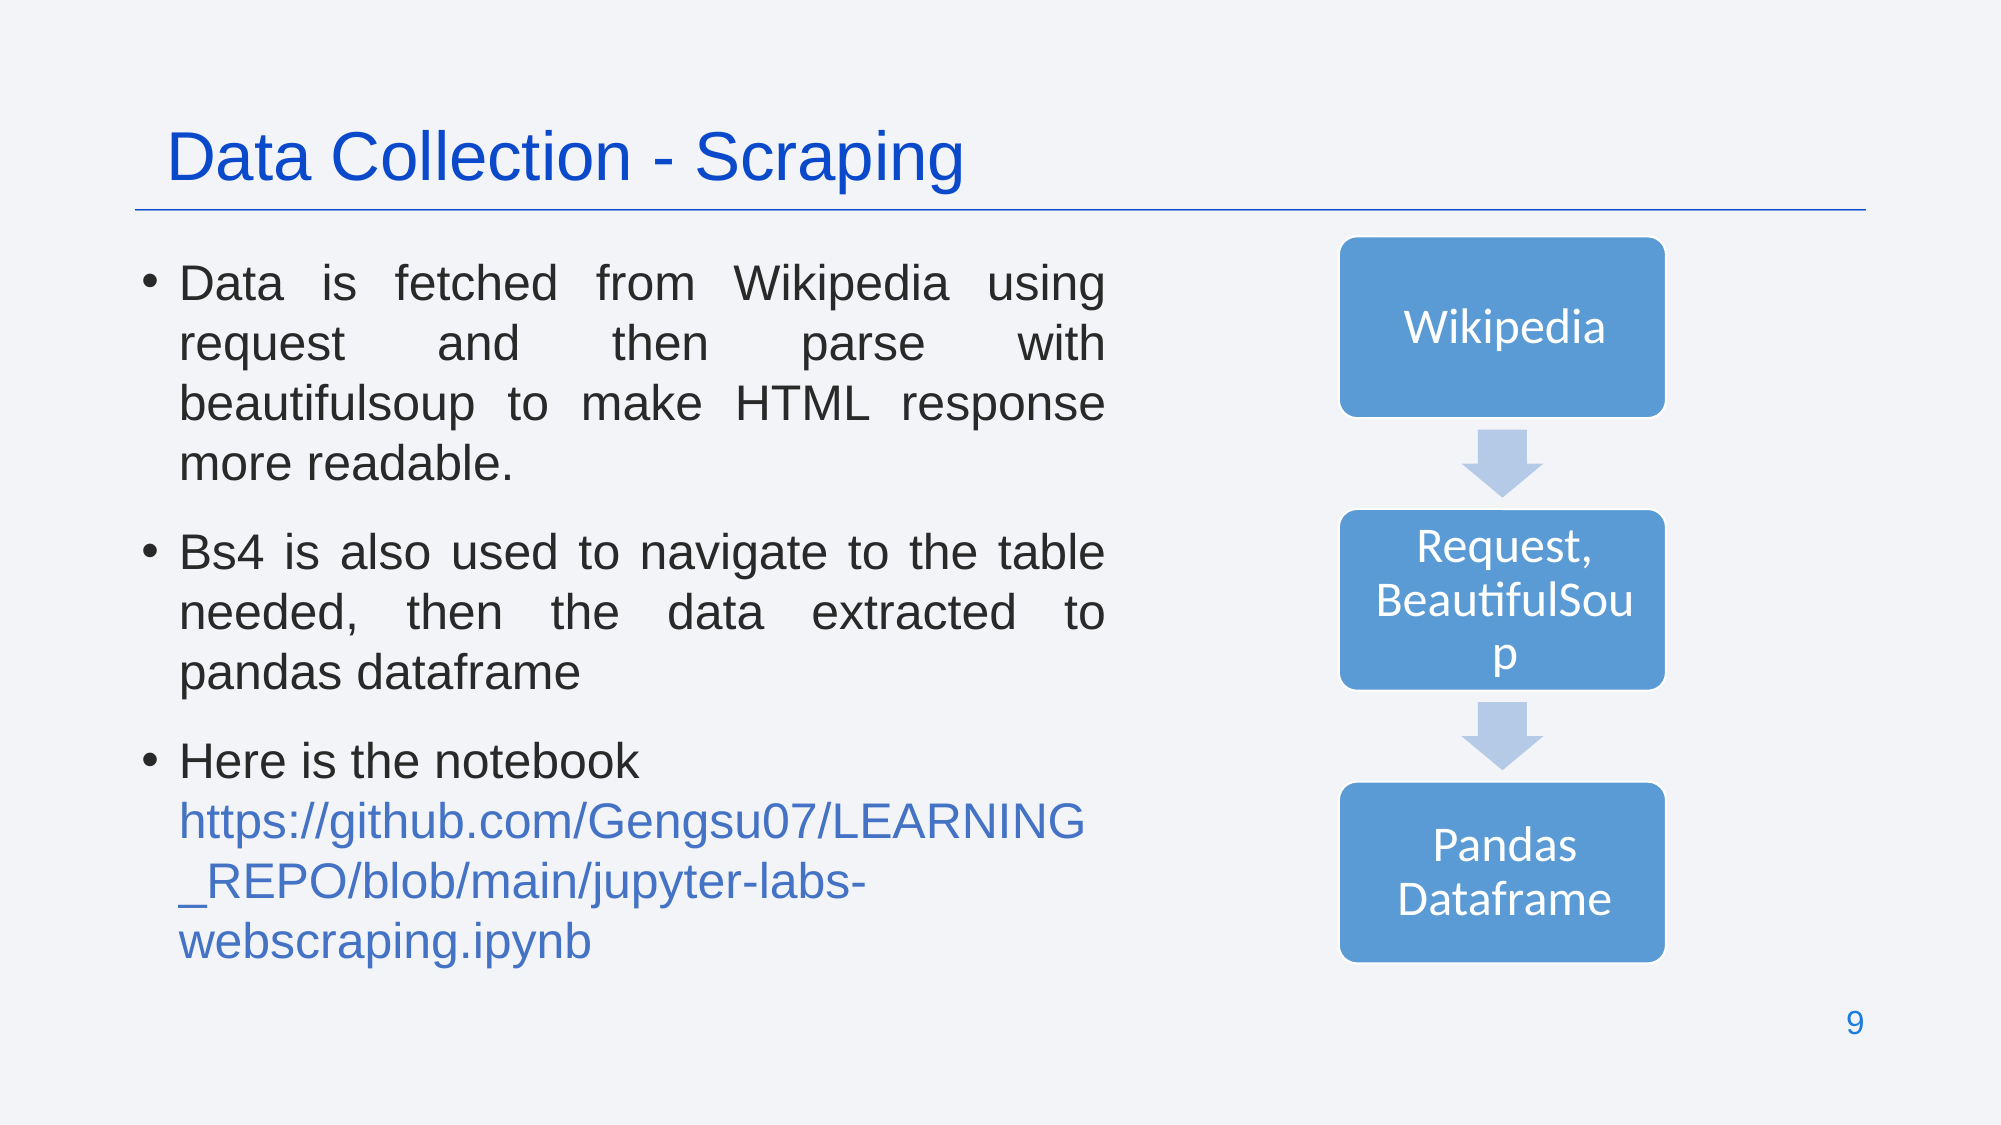

Data Collection - Scraping
Wikipedia

Request, BeautifulSoup

Pandas Dataframe
Data is fetched from Wikipedia using request and then parse with beautifulsoup to make HTML response more readable.
Bs4 is also used to navigate to the table needed, then the data extracted to pandas dataframe
Here is the notebook
https://github.com/Gengsu07/LEARNING_REPO/blob/main/jupyter-labs-webscraping.ipynb
9